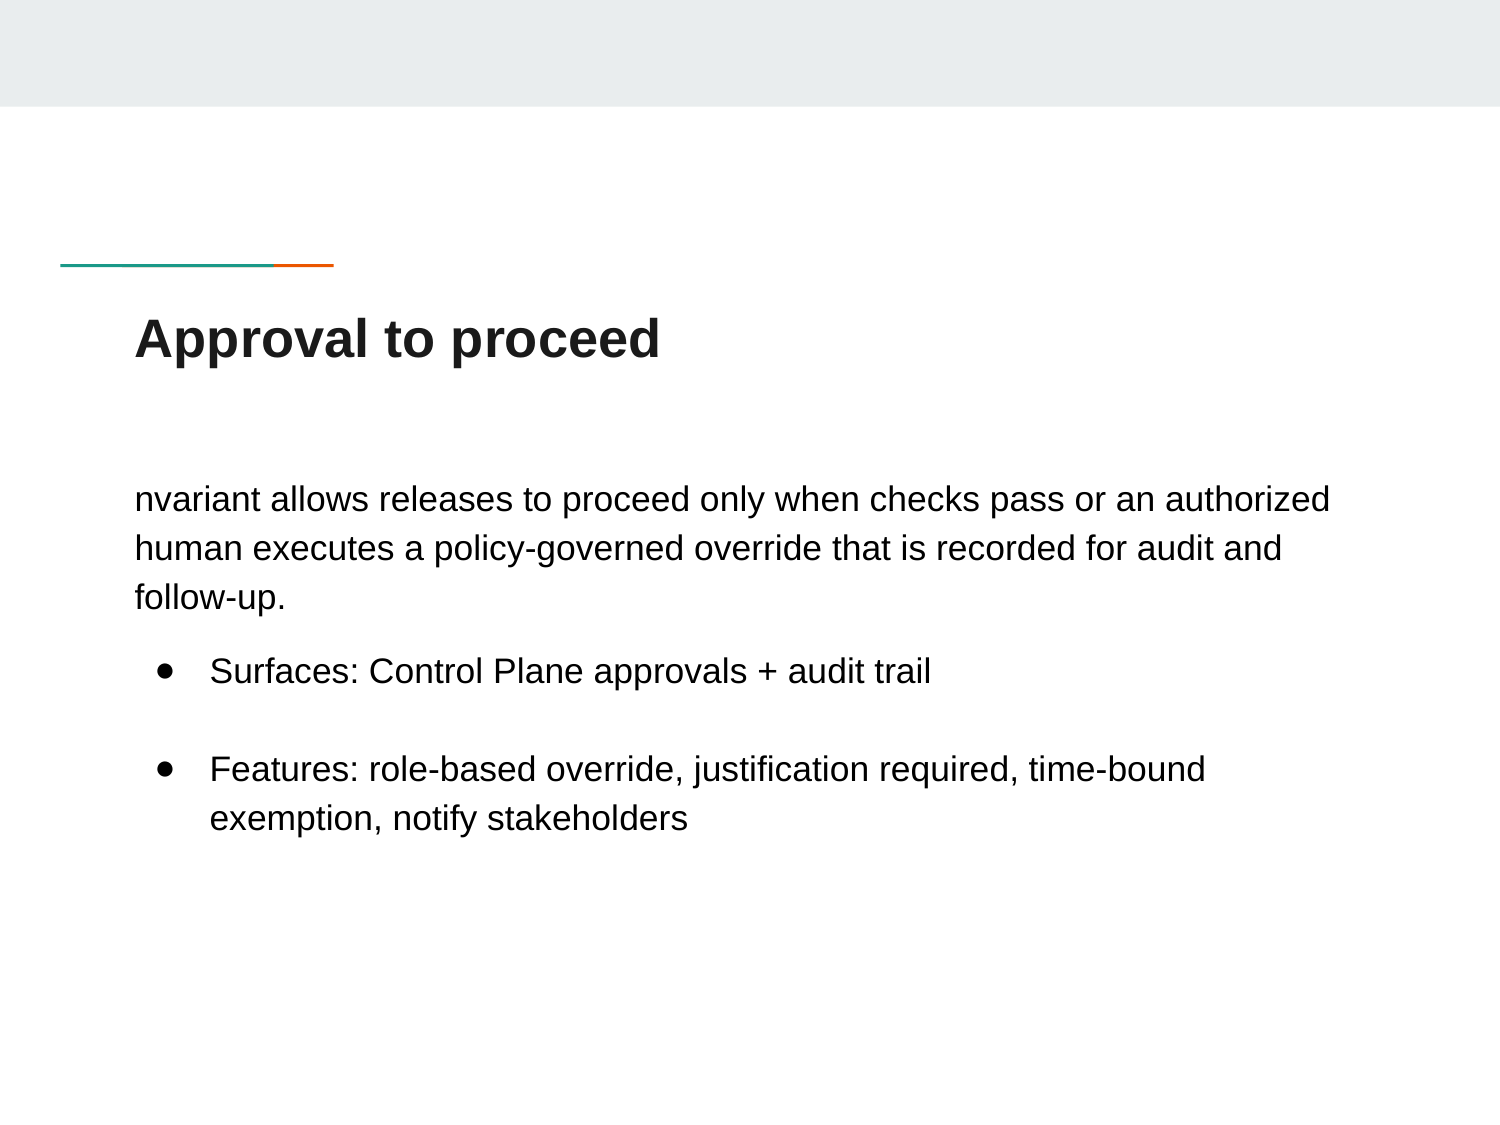

# Approval to proceed
nvariant allows releases to proceed only when checks pass or an authorized human executes a policy-governed override that is recorded for audit and follow-up.
Surfaces: Control Plane approvals + audit trail
Features: role-based override, justification required, time-bound exemption, notify stakeholders